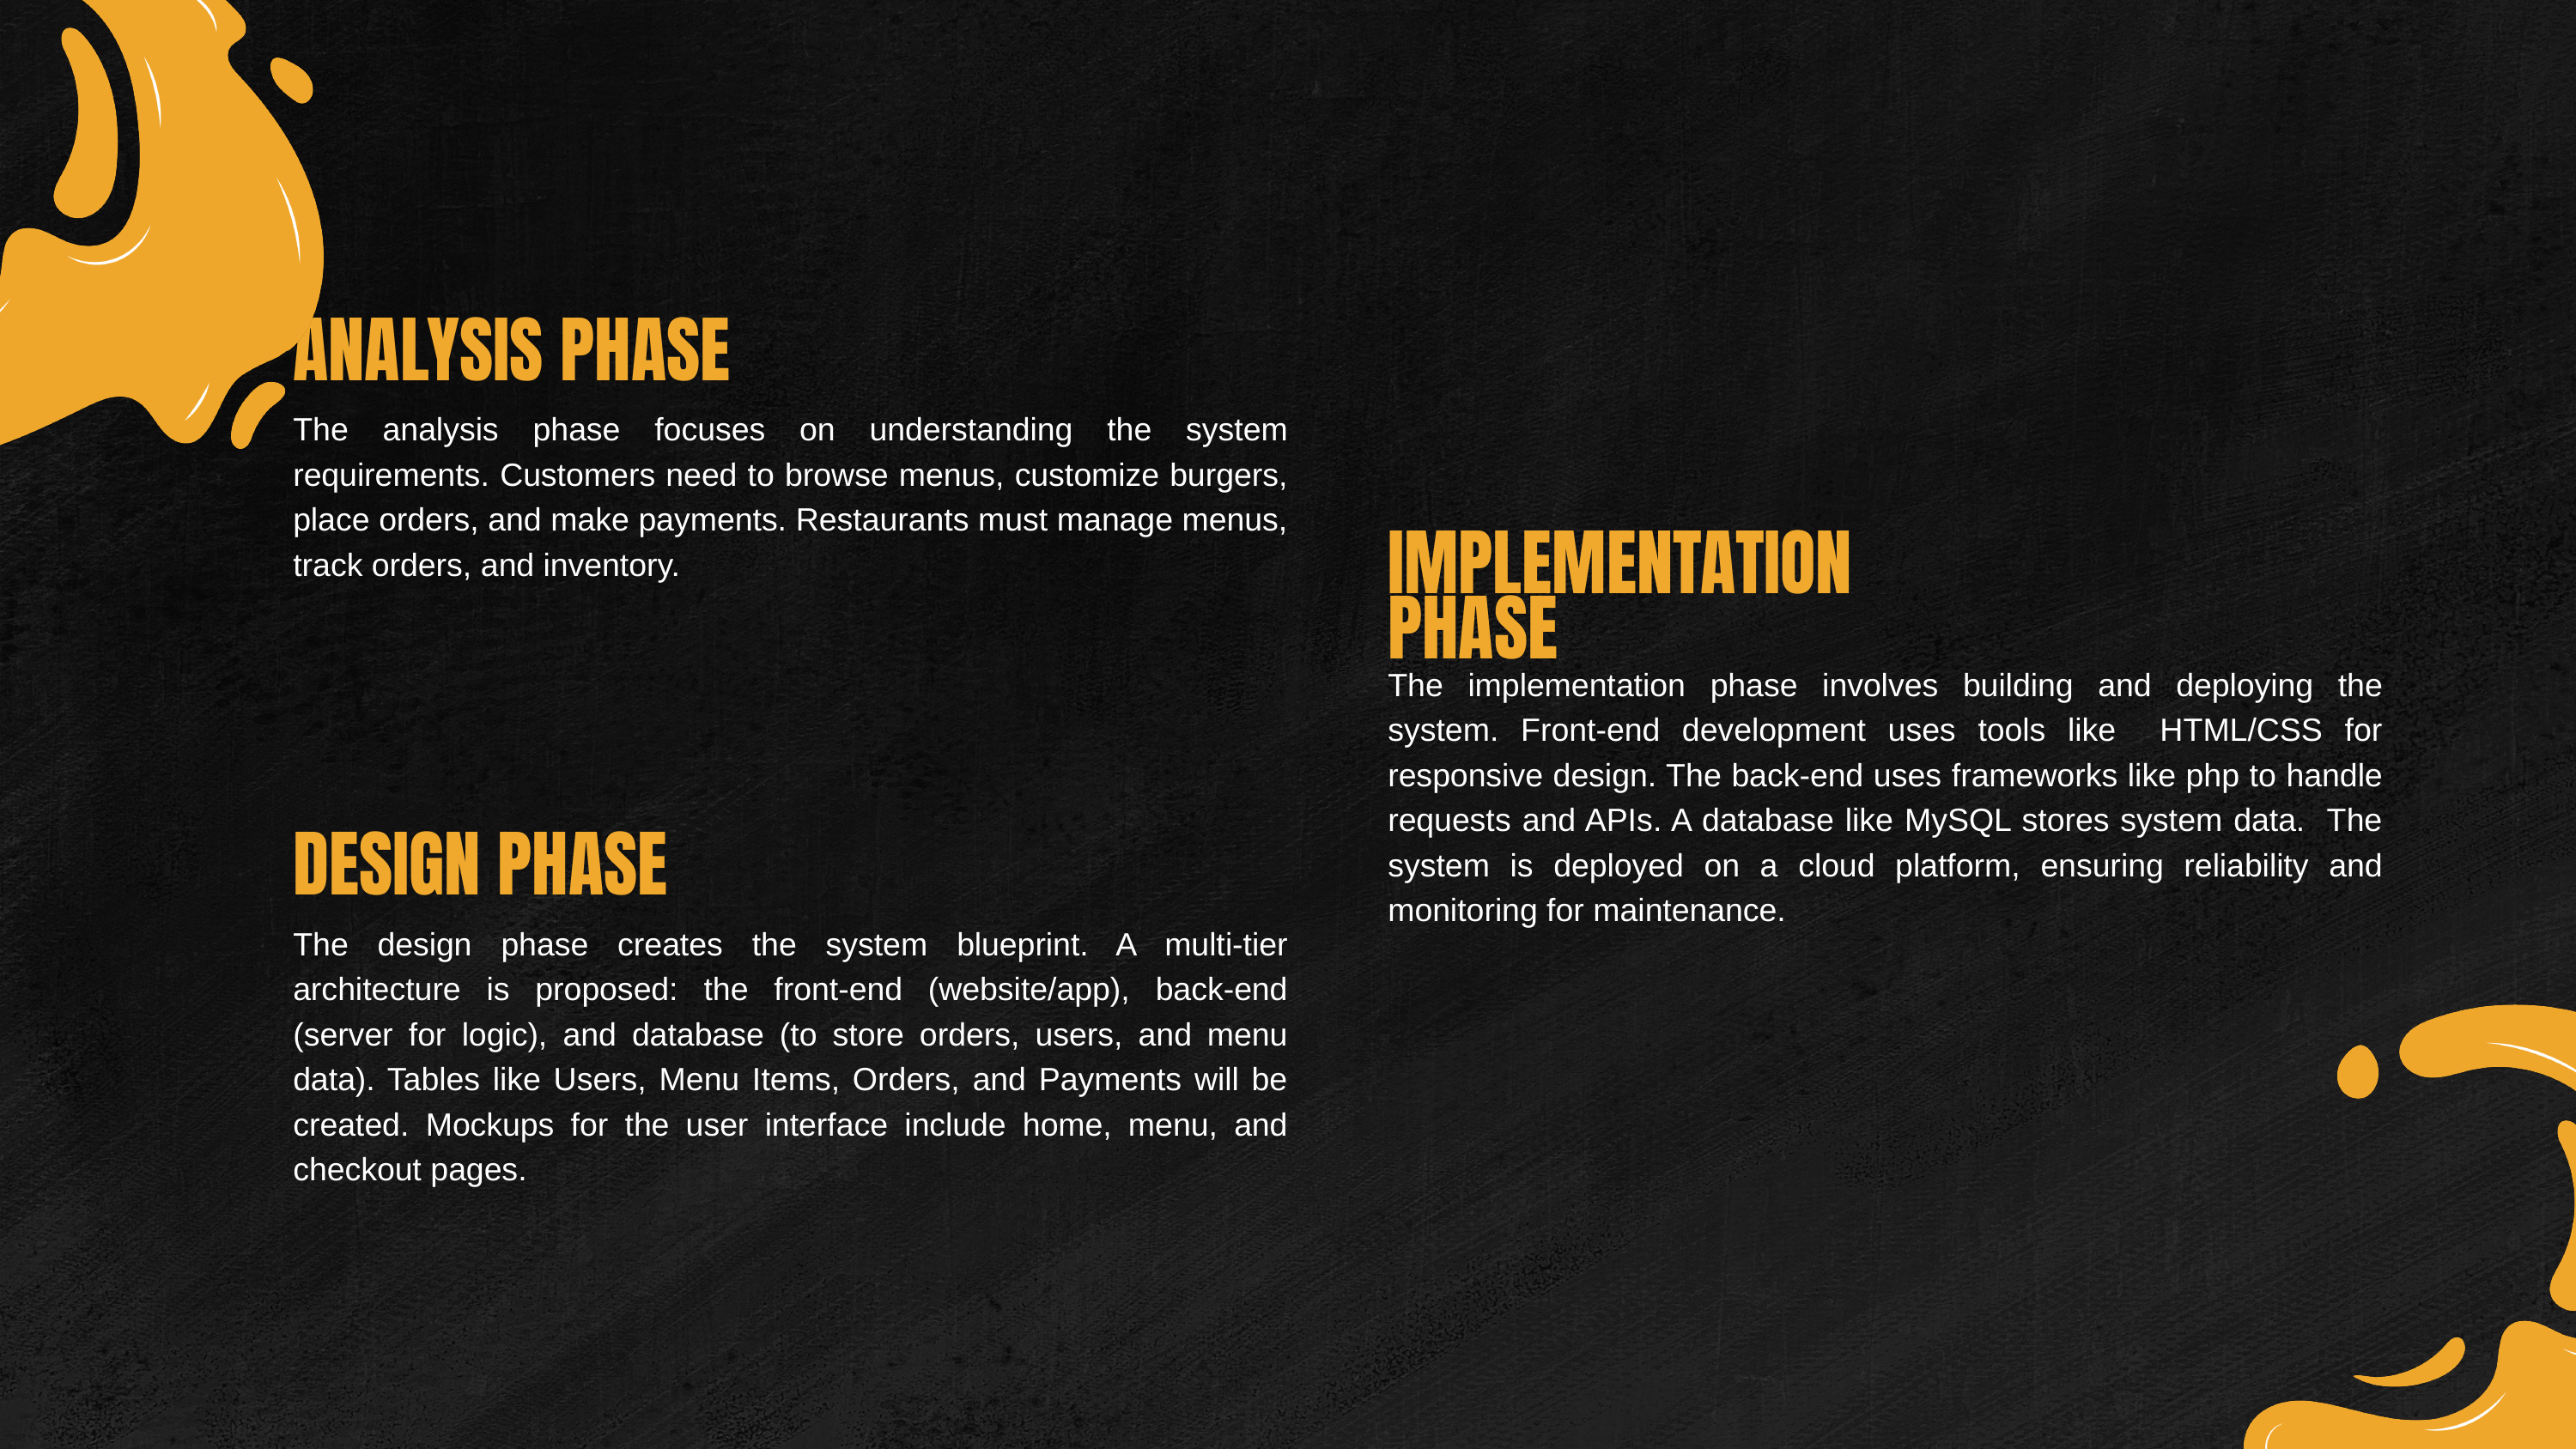

ANALYSIS PHASE
The analysis phase focuses on understanding the system requirements. Customers need to browse menus, customize burgers, place orders, and make payments. Restaurants must manage menus, track orders, and inventory.
IMPLEMENTATION PHASE
The implementation phase involves building and deploying the system. Front-end development uses tools like  HTML/CSS for responsive design. The back-end uses frameworks like php to handle requests and APIs. A database like MySQL stores system data.  The system is deployed on a cloud platform, ensuring reliability and monitoring for maintenance.
DESIGN PHASE
The design phase creates the system blueprint. A multi-tier architecture is proposed: the front-end (website/app), back-end (server for logic), and database (to store orders, users, and menu data). Tables like Users, Menu Items, Orders, and Payments will be created. Mockups for the user interface include home, menu, and checkout pages.